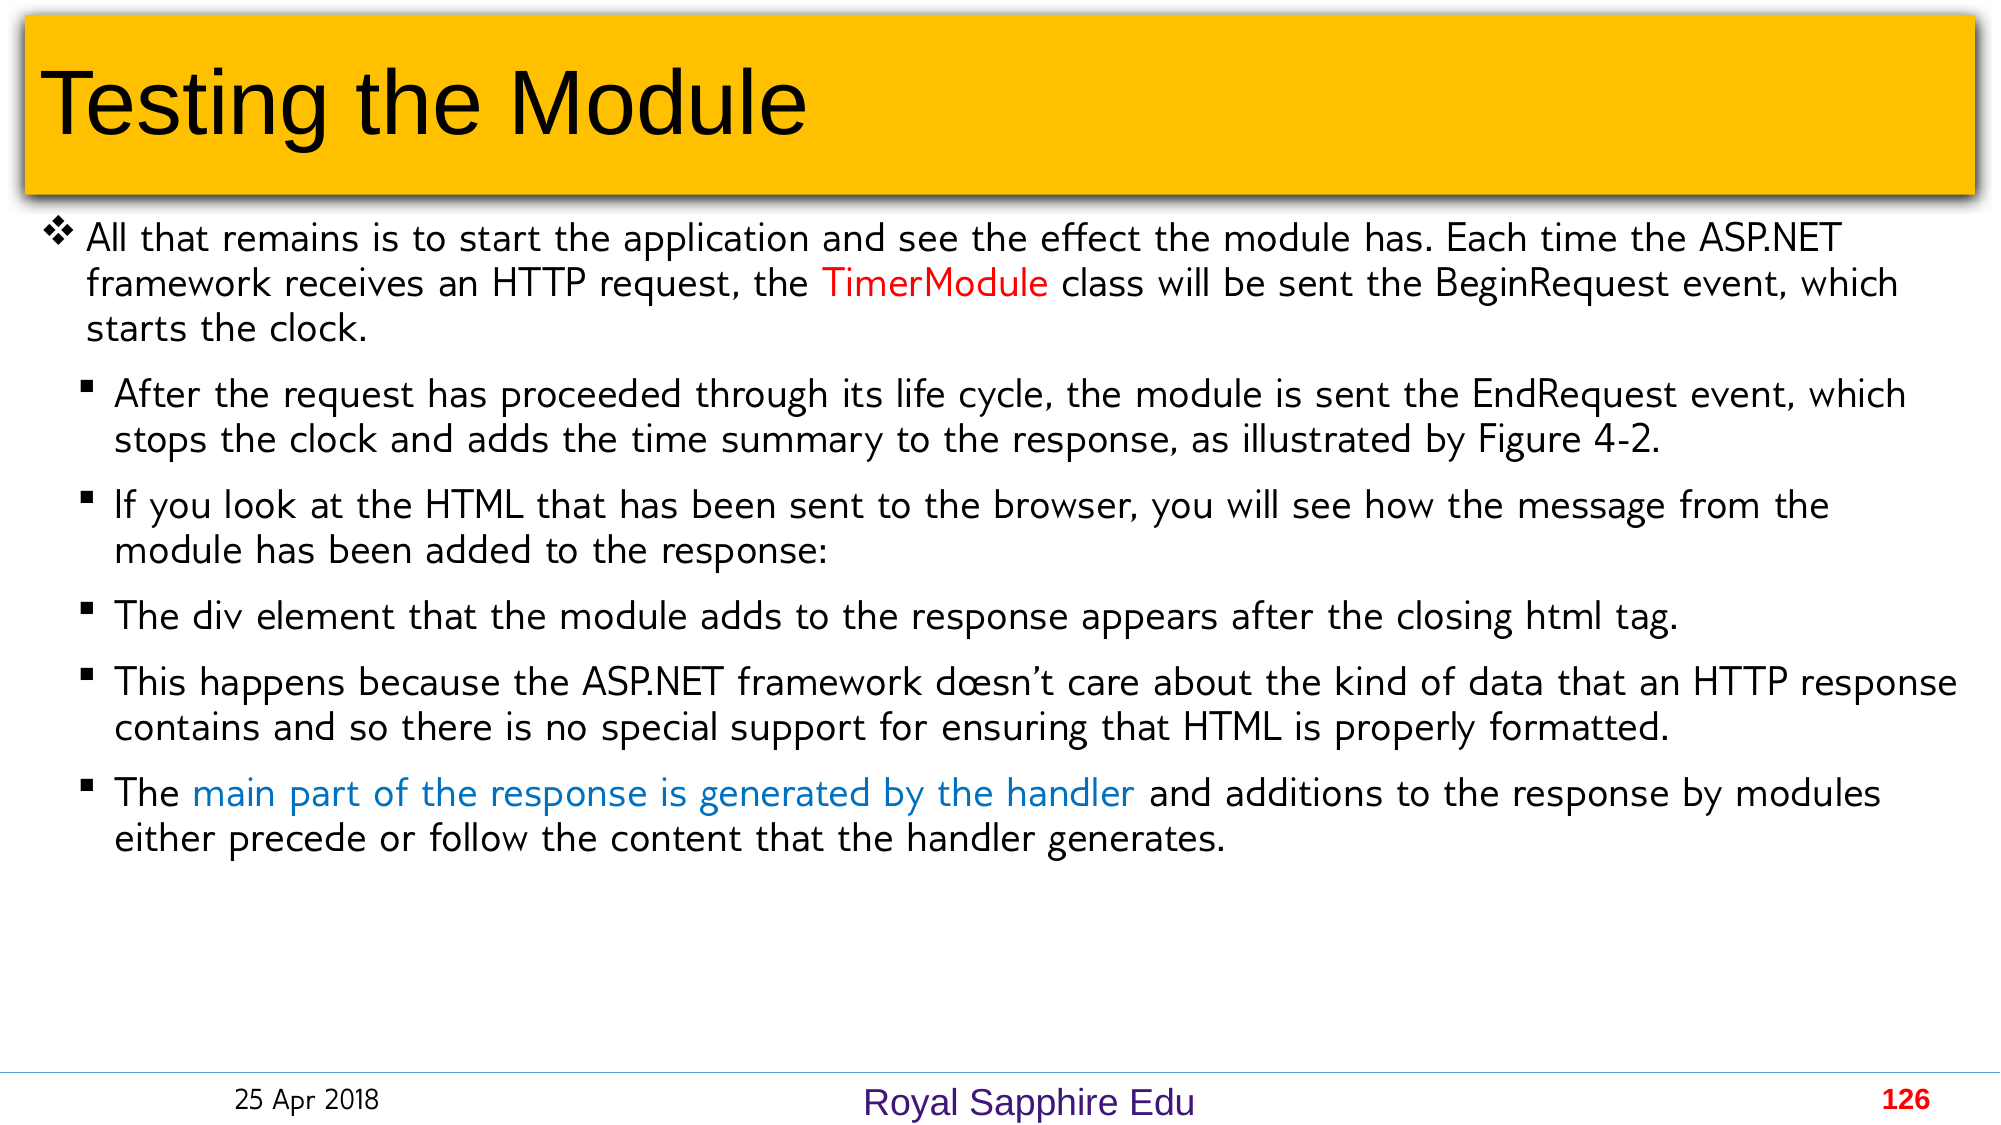

# Testing the Module
All that remains is to start the application and see the effect the module has. Each time the ASP.NET framework receives an HTTP request, the TimerModule class will be sent the BeginRequest event, which starts the clock.
After the request has proceeded through its life cycle, the module is sent the EndRequest event, which stops the clock and adds the time summary to the response, as illustrated by Figure 4-2.
If you look at the HTML that has been sent to the browser, you will see how the message from the module has been added to the response:
The div element that the module adds to the response appears after the closing html tag.
This happens because the ASP.NET framework doesn’t care about the kind of data that an HTTP response contains and so there is no special support for ensuring that HTML is properly formatted.
The main part of the response is generated by the handler and additions to the response by modules either precede or follow the content that the handler generates.

25 Apr 2018
126